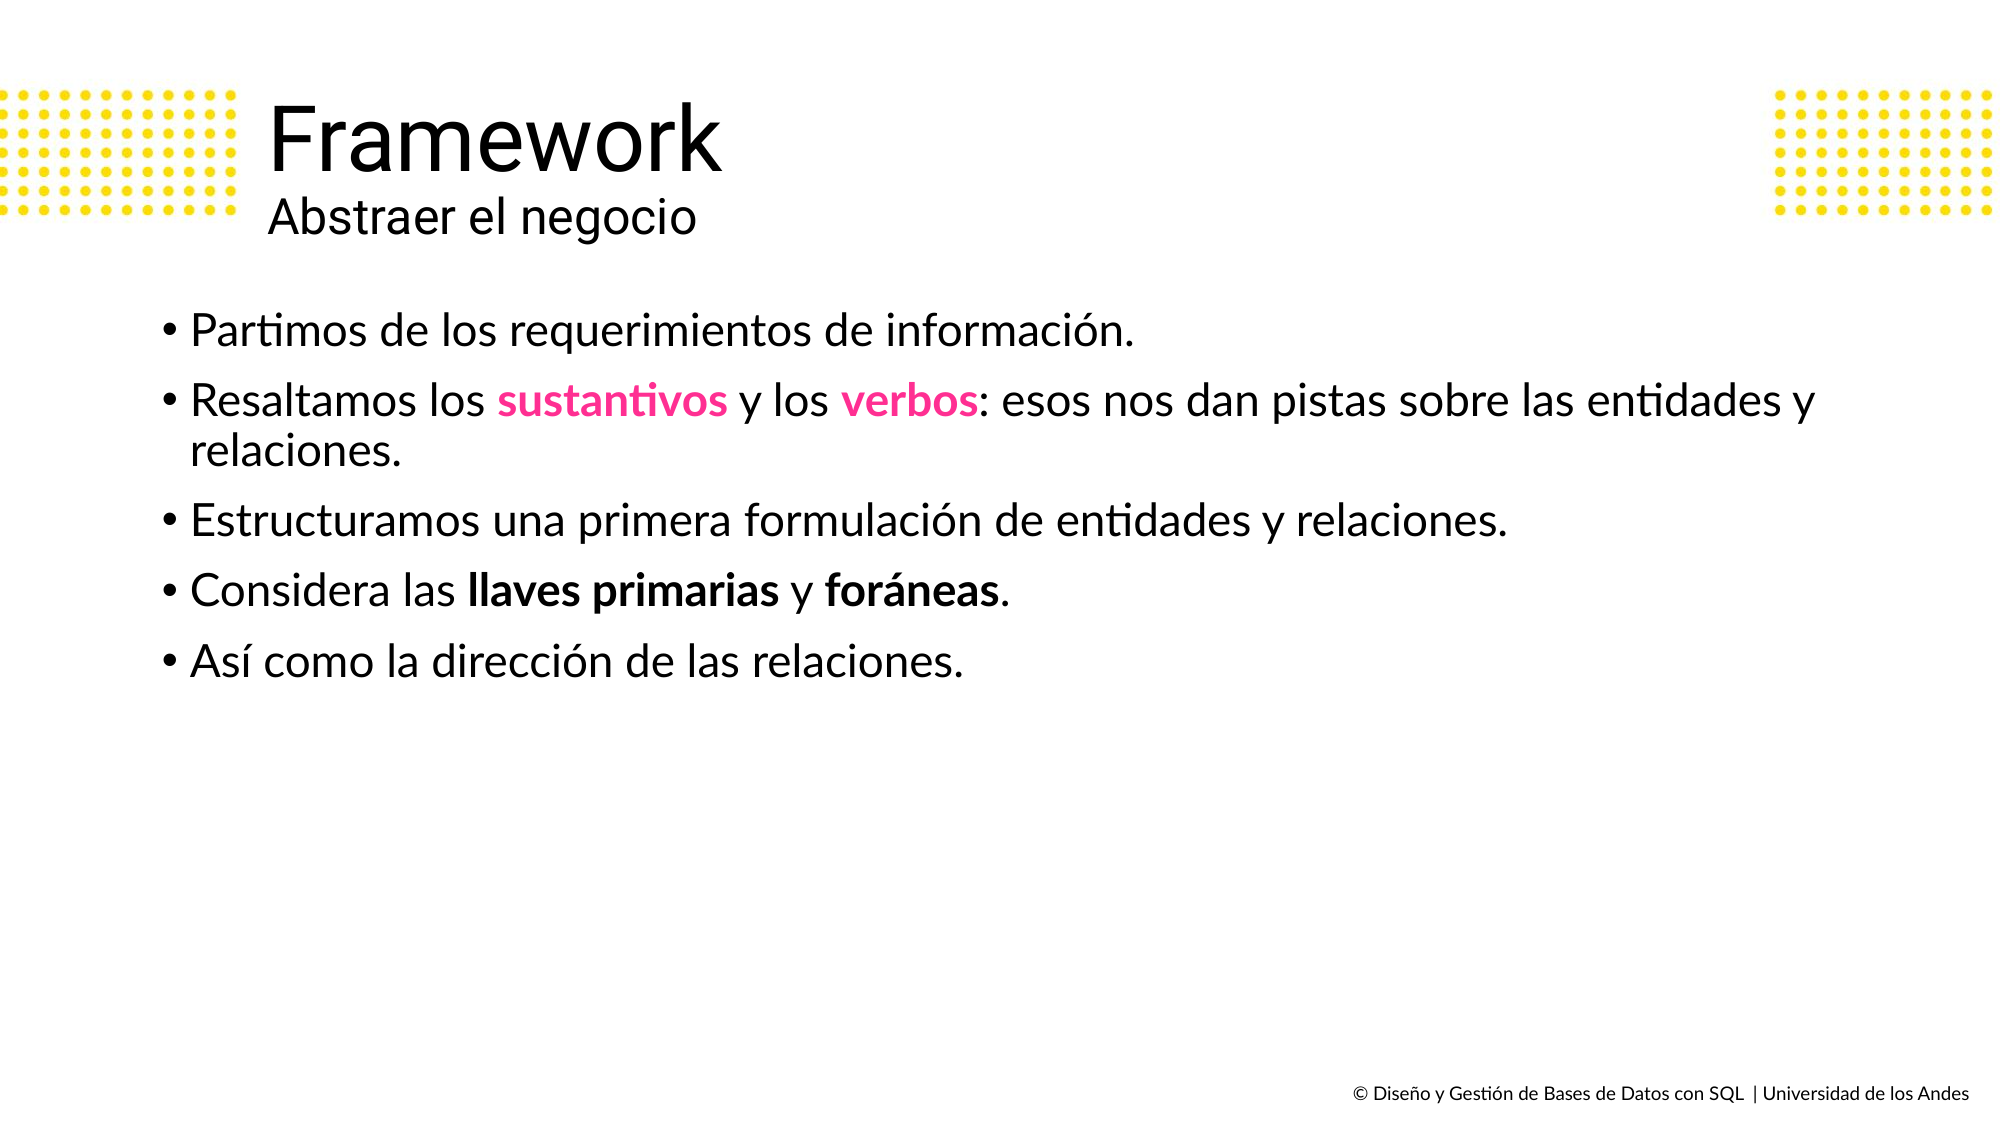

Framework
Abstraer el negocio
Partimos de los requerimientos de información.
Resaltamos los sustantivos y los verbos: esos nos dan pistas sobre las entidades y relaciones.
Estructuramos una primera formulación de entidades y relaciones.
Considera las llaves primarias y foráneas.
Así como la dirección de las relaciones.

© Diseño y Gestión de Bases de Datos con SQL  | Universidad de los Andes